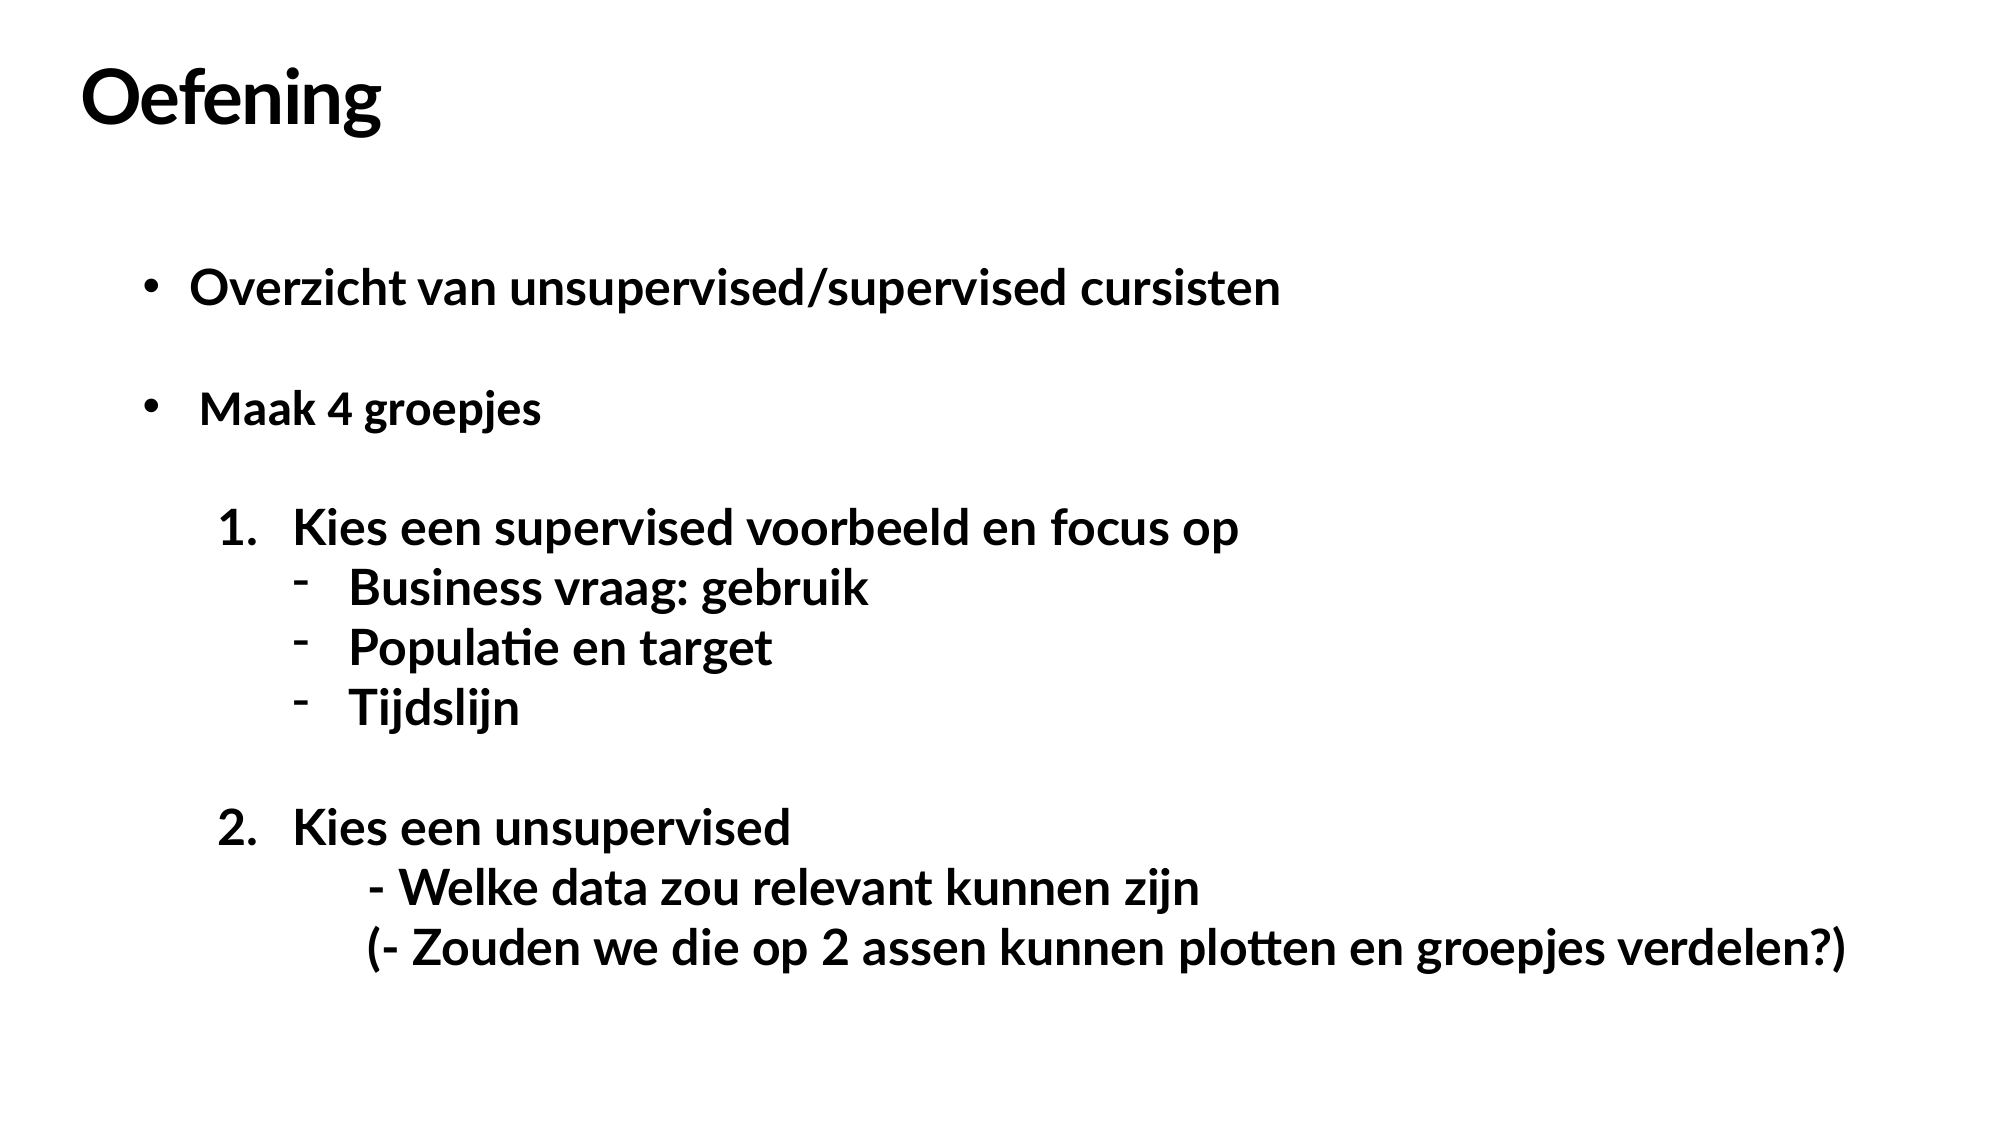

# Oefening

Overzicht van unsupervised/supervised cursisten

Maak 4 groepjes

Kies een supervised voorbeeld en focus op
Business vraag: gebruik
Populatie en target
Tijdslijn

Kies een unsupervised
 	- Welke data zou relevant kunnen zijn
	(- Zouden we die op 2 assen kunnen plotten en groepjes verdelen?)